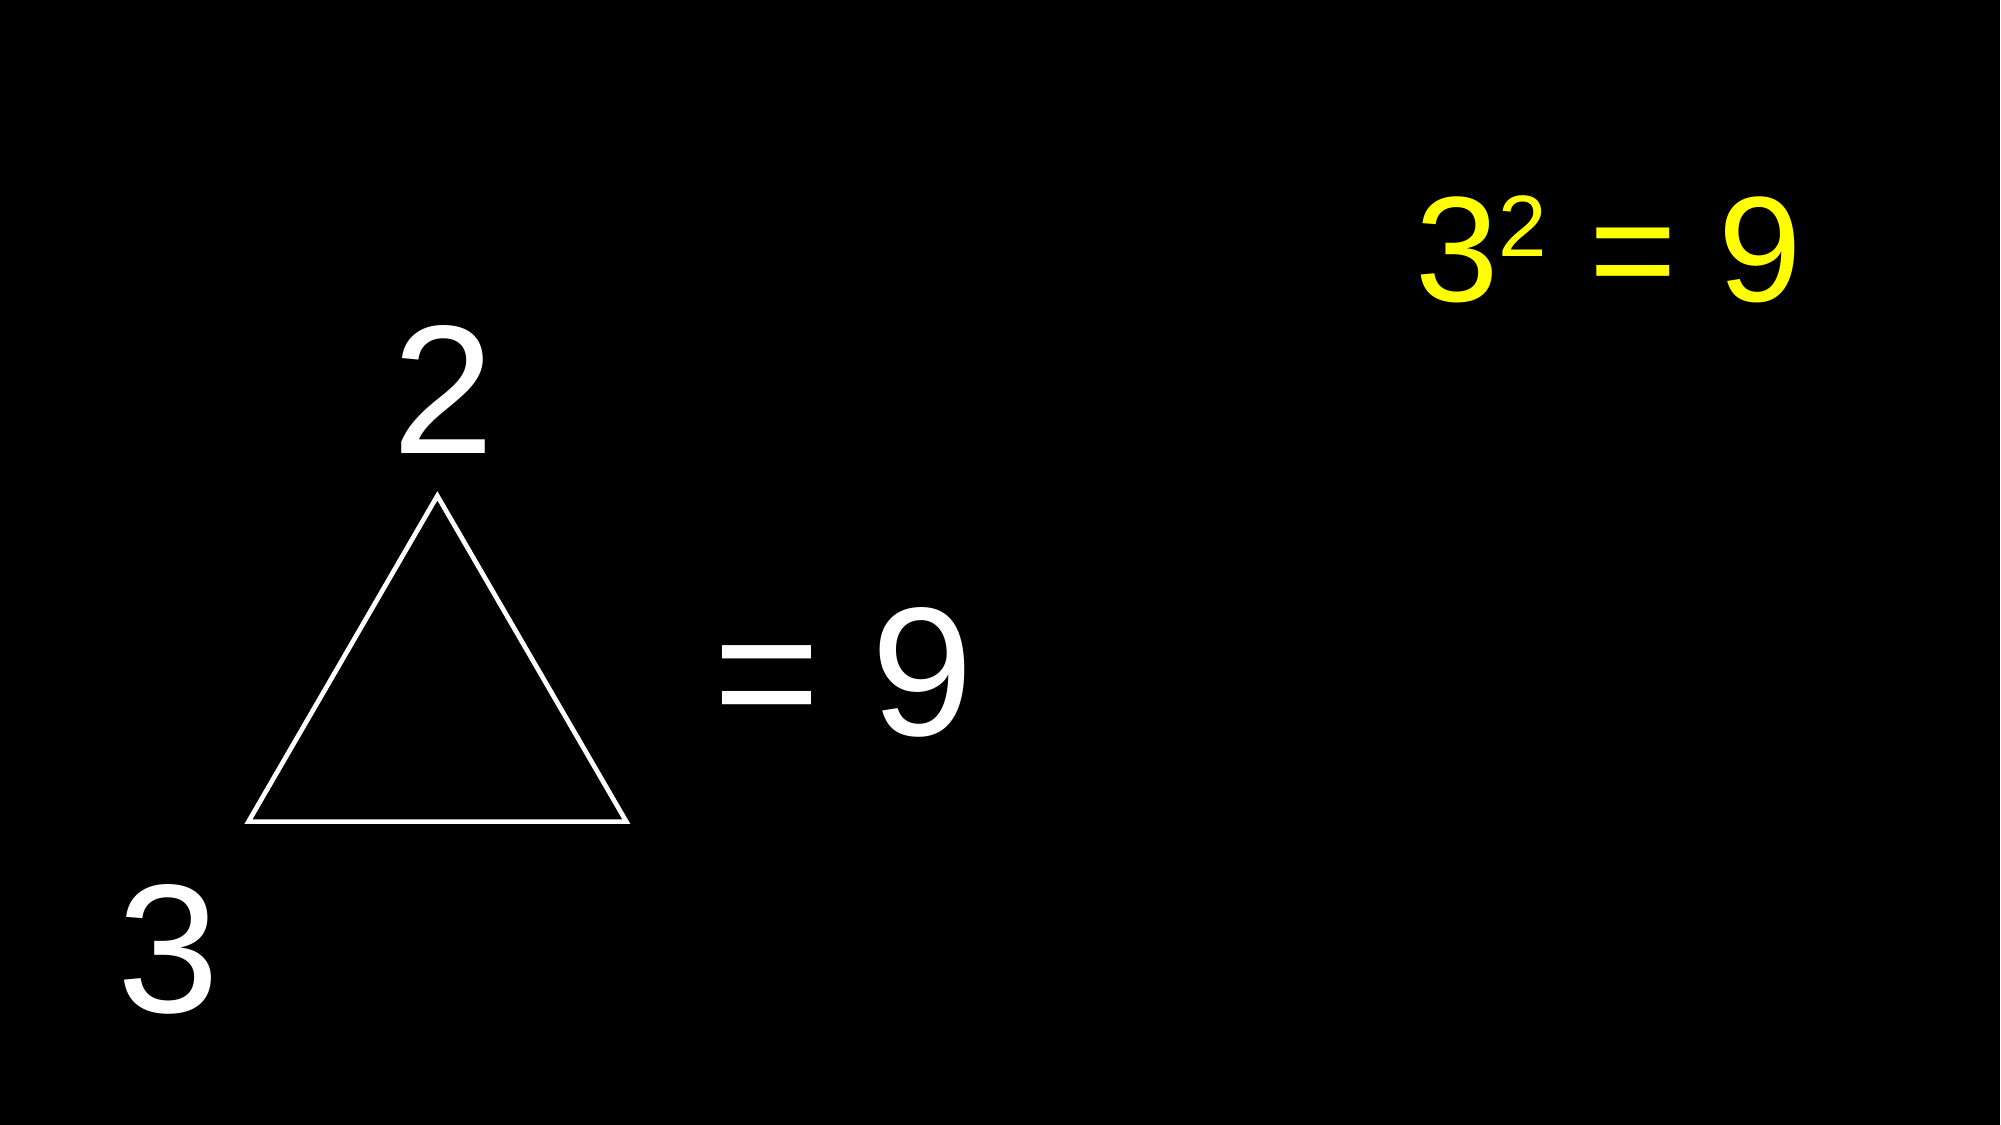

32 = 9
2

= 9
3